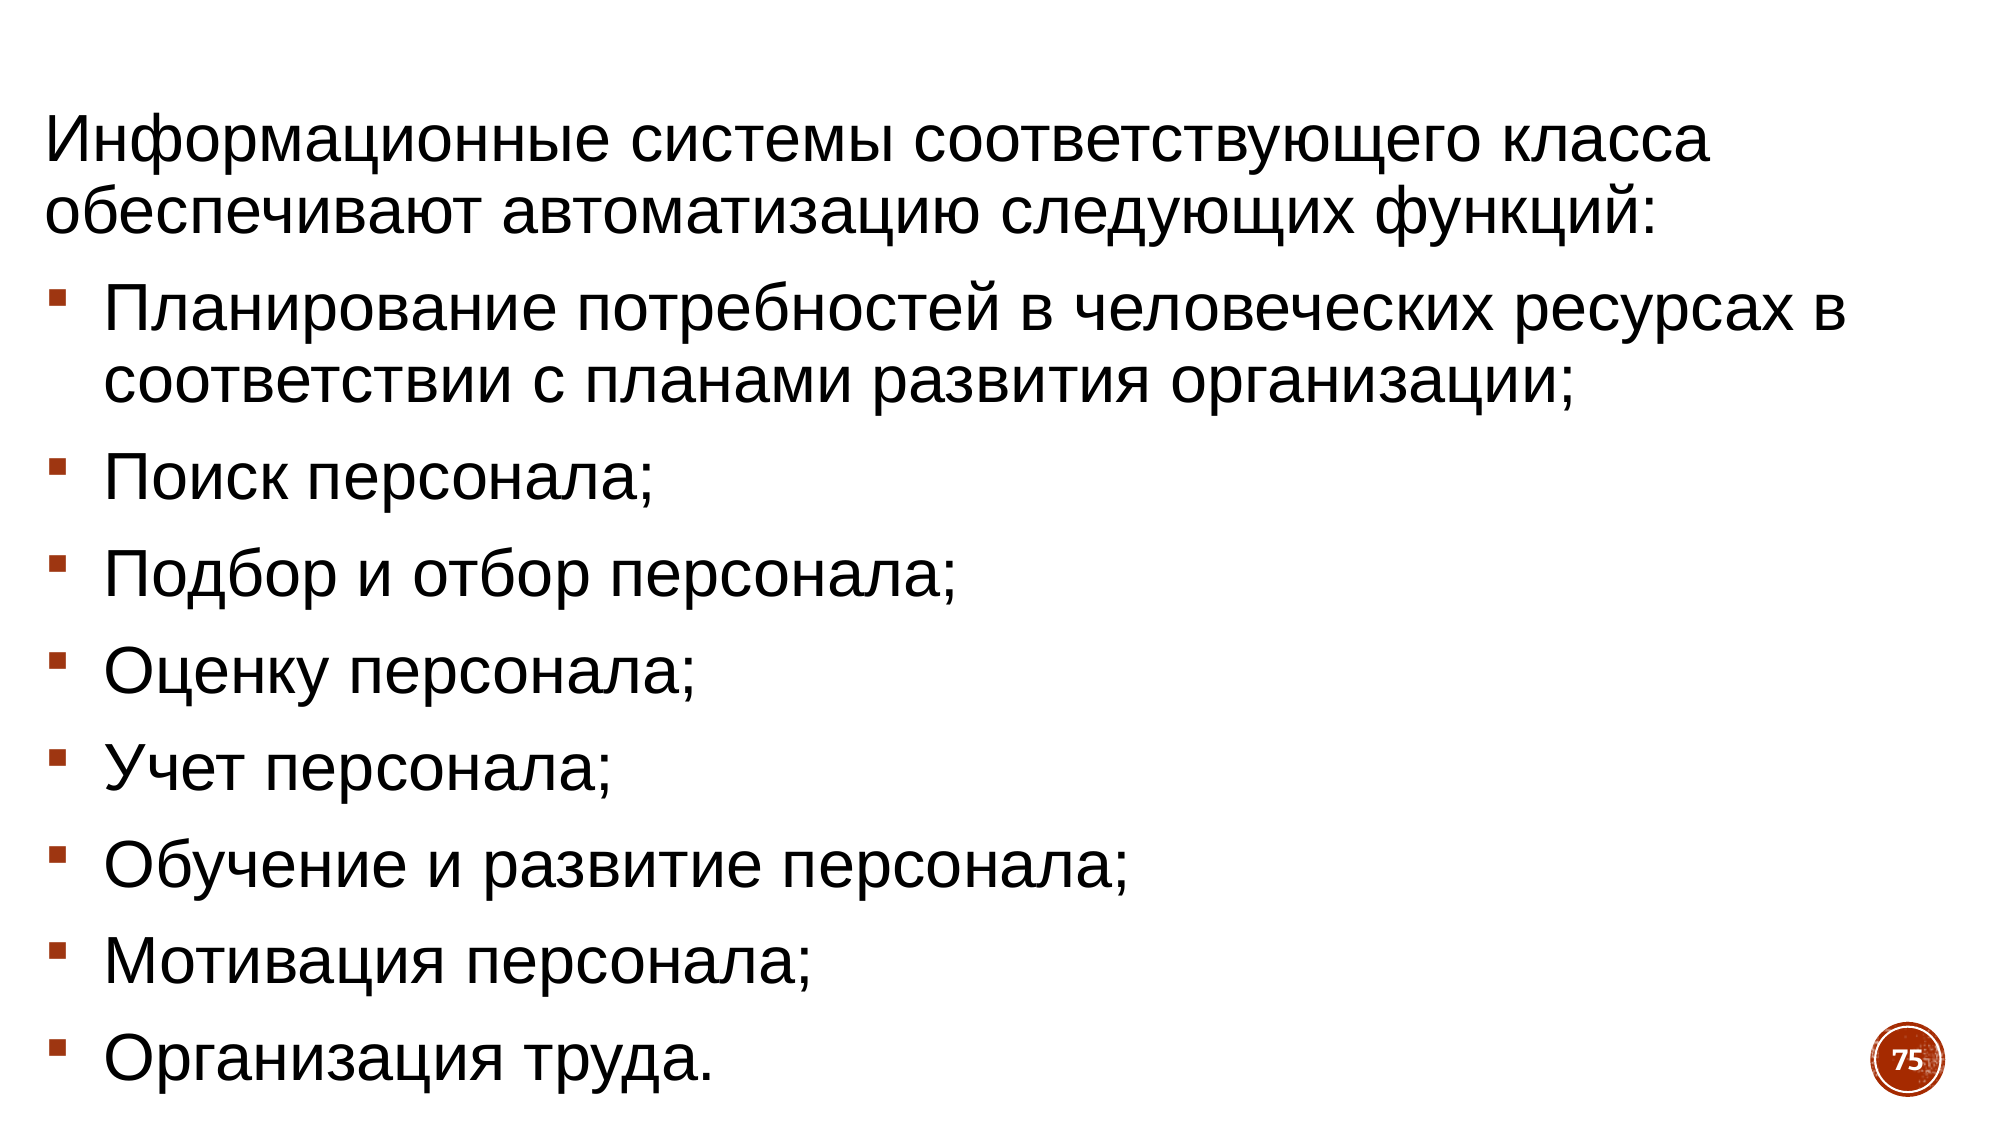

Информационные системы соответствующего класса обеспечивают автоматизацию следующих функций:
Планирование потребностей в человеческих ресурсах в соответствии с планами развития организации;
Поиск персонала;
Подбор и отбор персонала;
Оценку персонала;
Учет персонала;
Обучение и развитие персонала;
Мотивация персонала;
Организация труда.
75